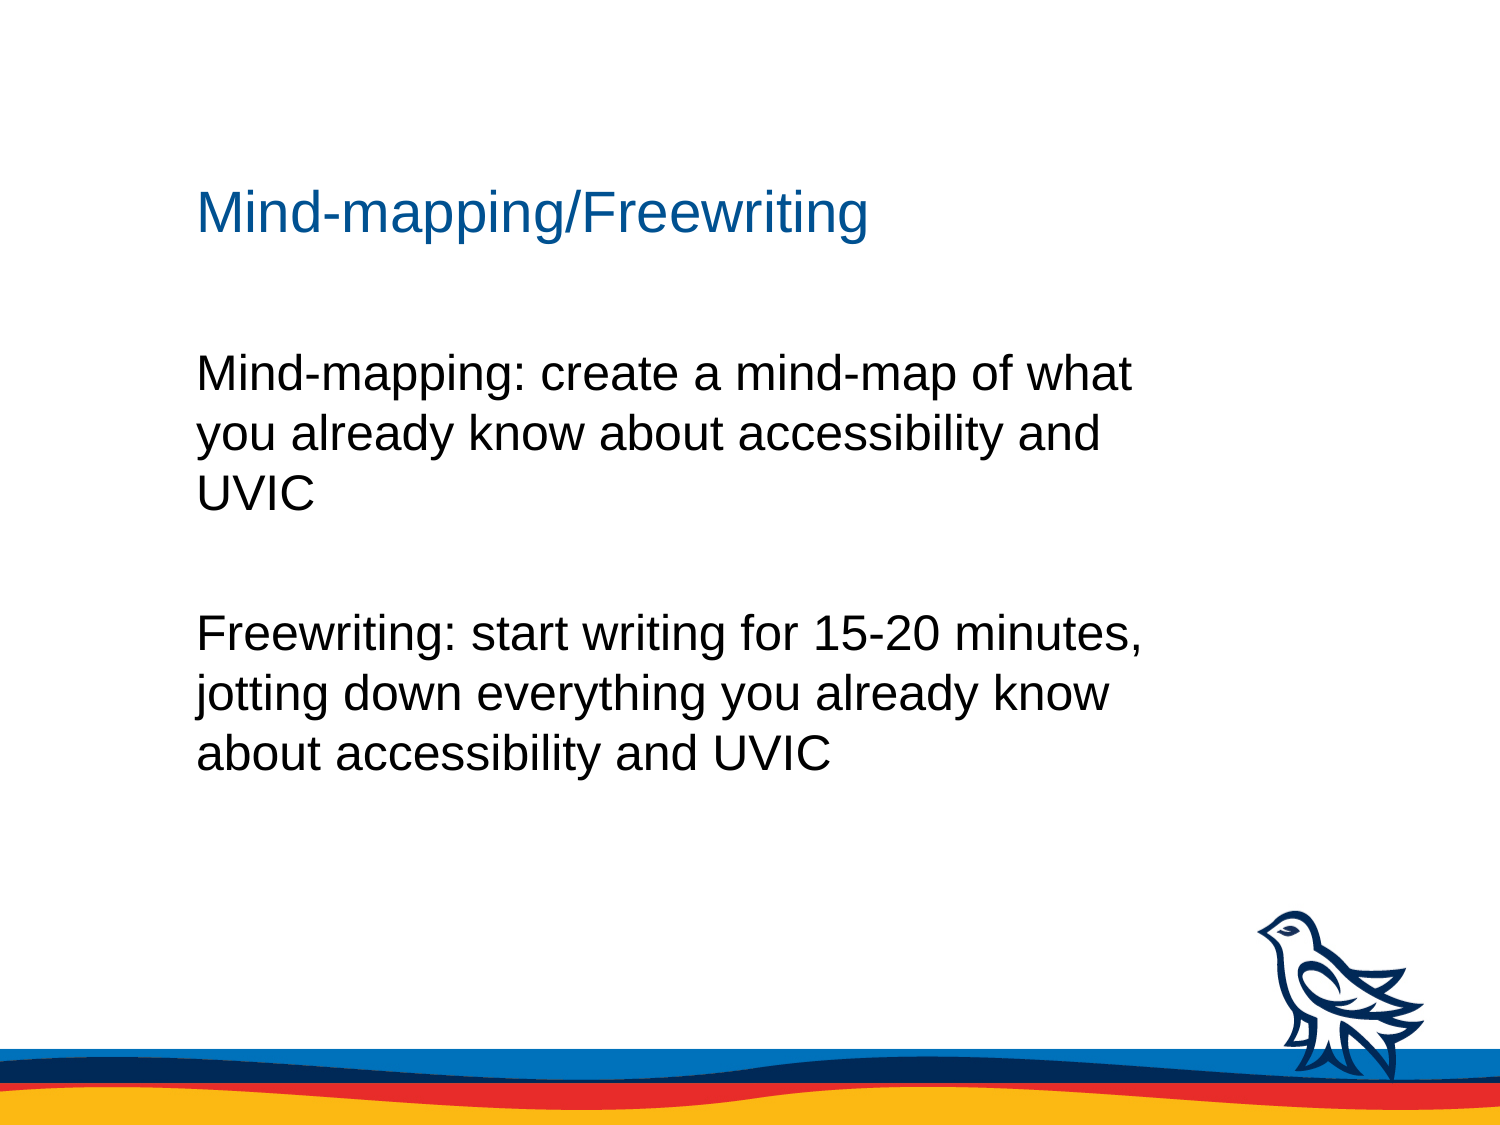

# Mind-mapping/Freewriting
Mind-mapping: create a mind-map of what you already know about accessibility and UVIC

Freewriting: start writing for 15-20 minutes, jotting down everything you already know about accessibility and UVIC